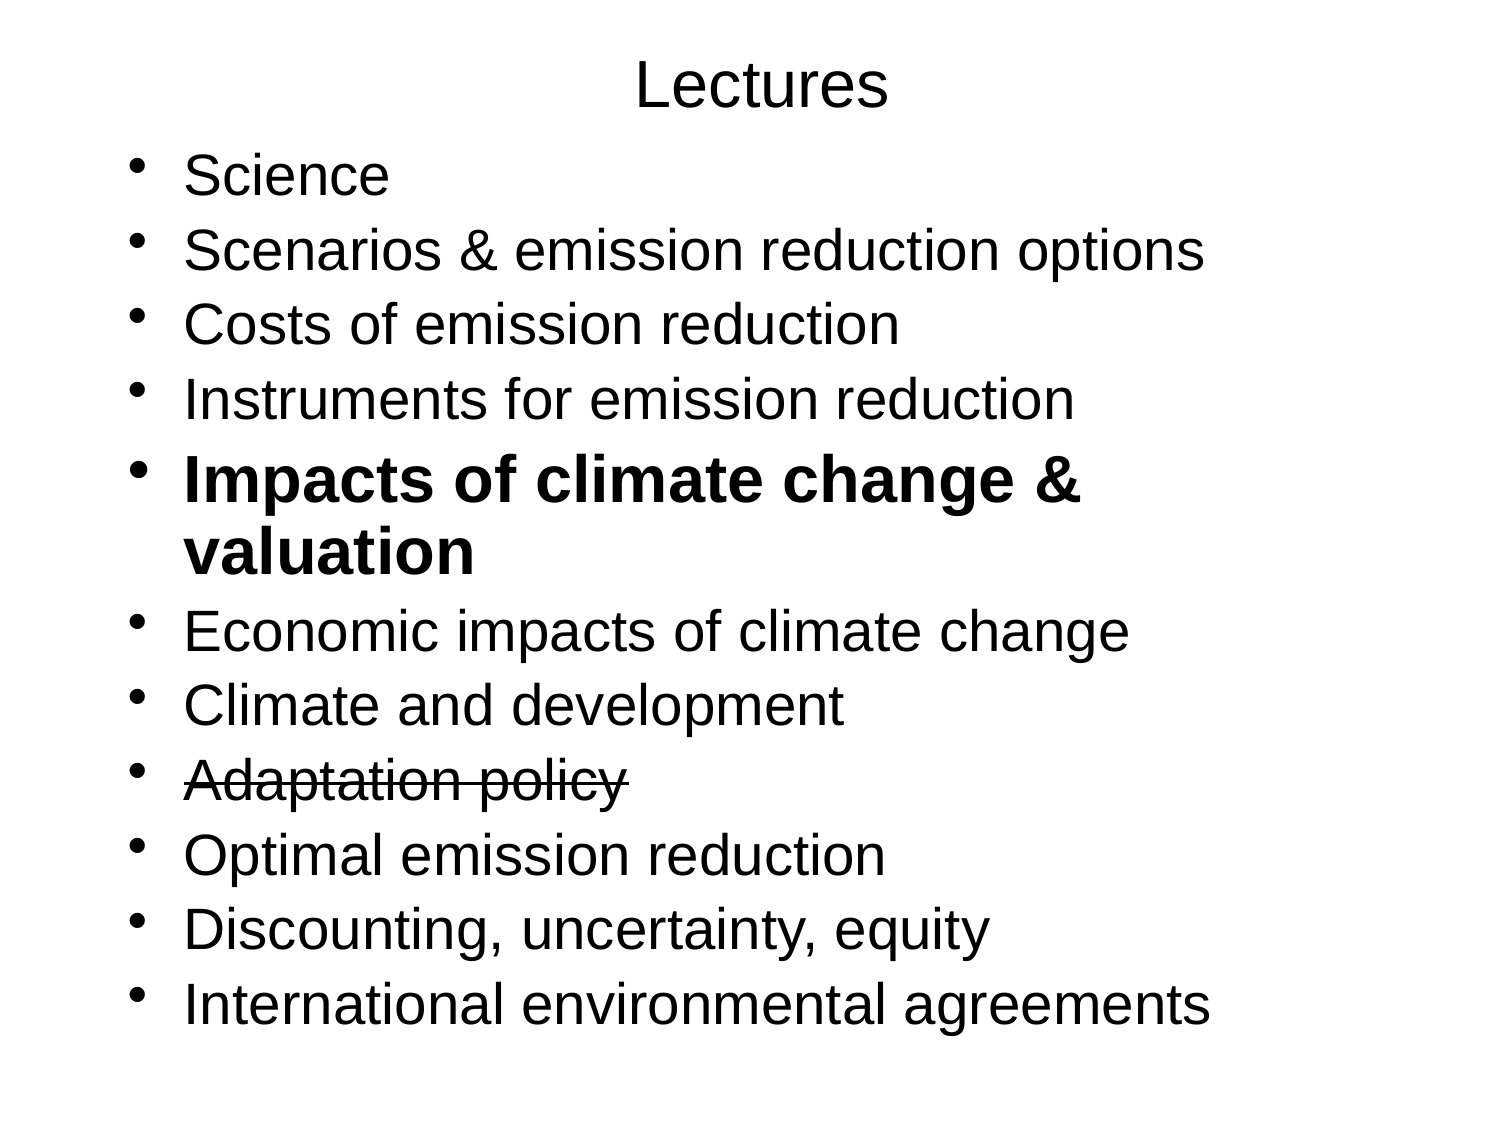

# Lectures
Science
Scenarios & emission reduction options
Costs of emission reduction
Instruments for emission reduction
Impacts of climate change & valuation
Economic impacts of climate change
Climate and development
Adaptation policy
Optimal emission reduction
Discounting, uncertainty, equity
International environmental agreements